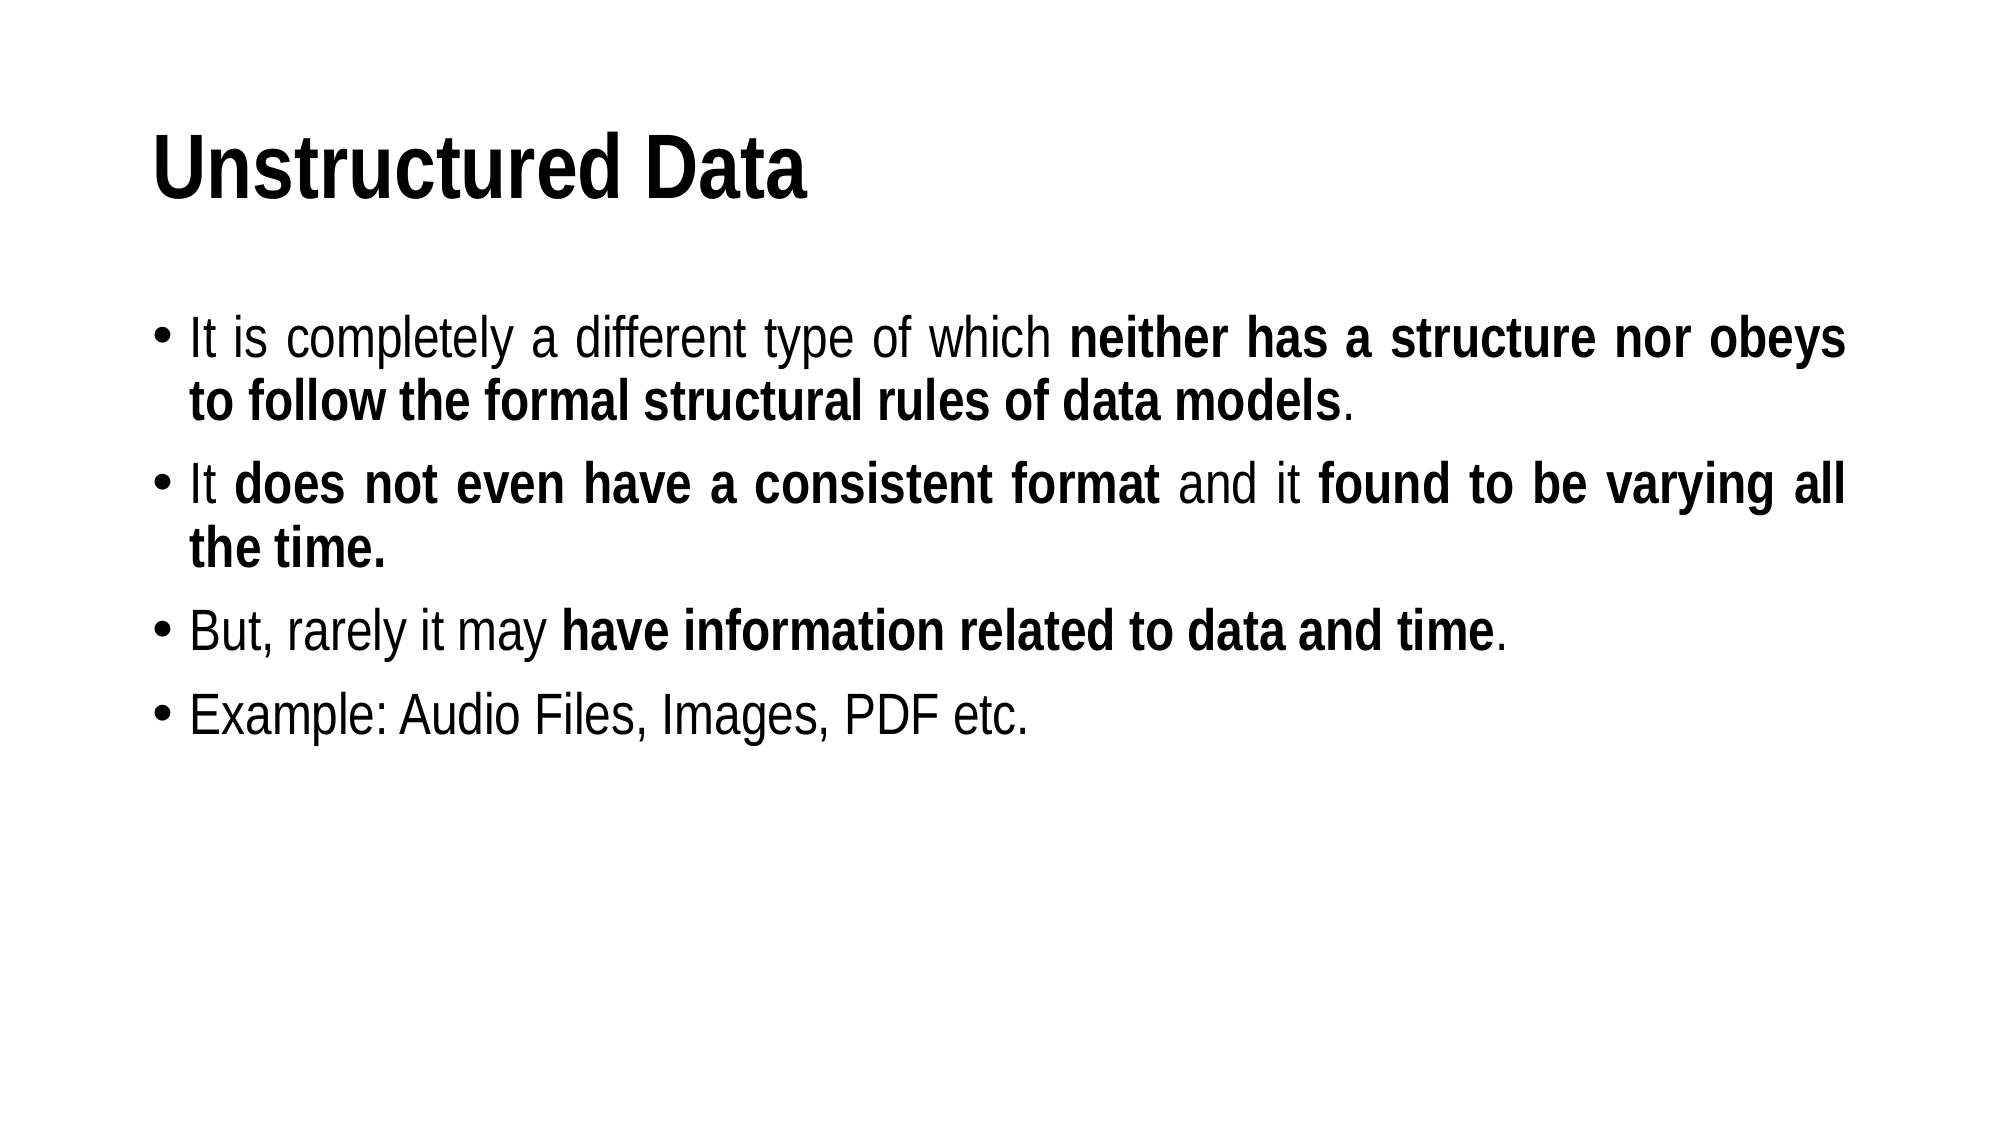

# Unstructured Data
It is completely a different type of which neither has a structure nor obeys to follow the formal structural rules of data models.
It does not even have a consistent format and it found to be varying all the time.
But, rarely it may have information related to data and time.
Example: Audio Files, Images, PDF etc.